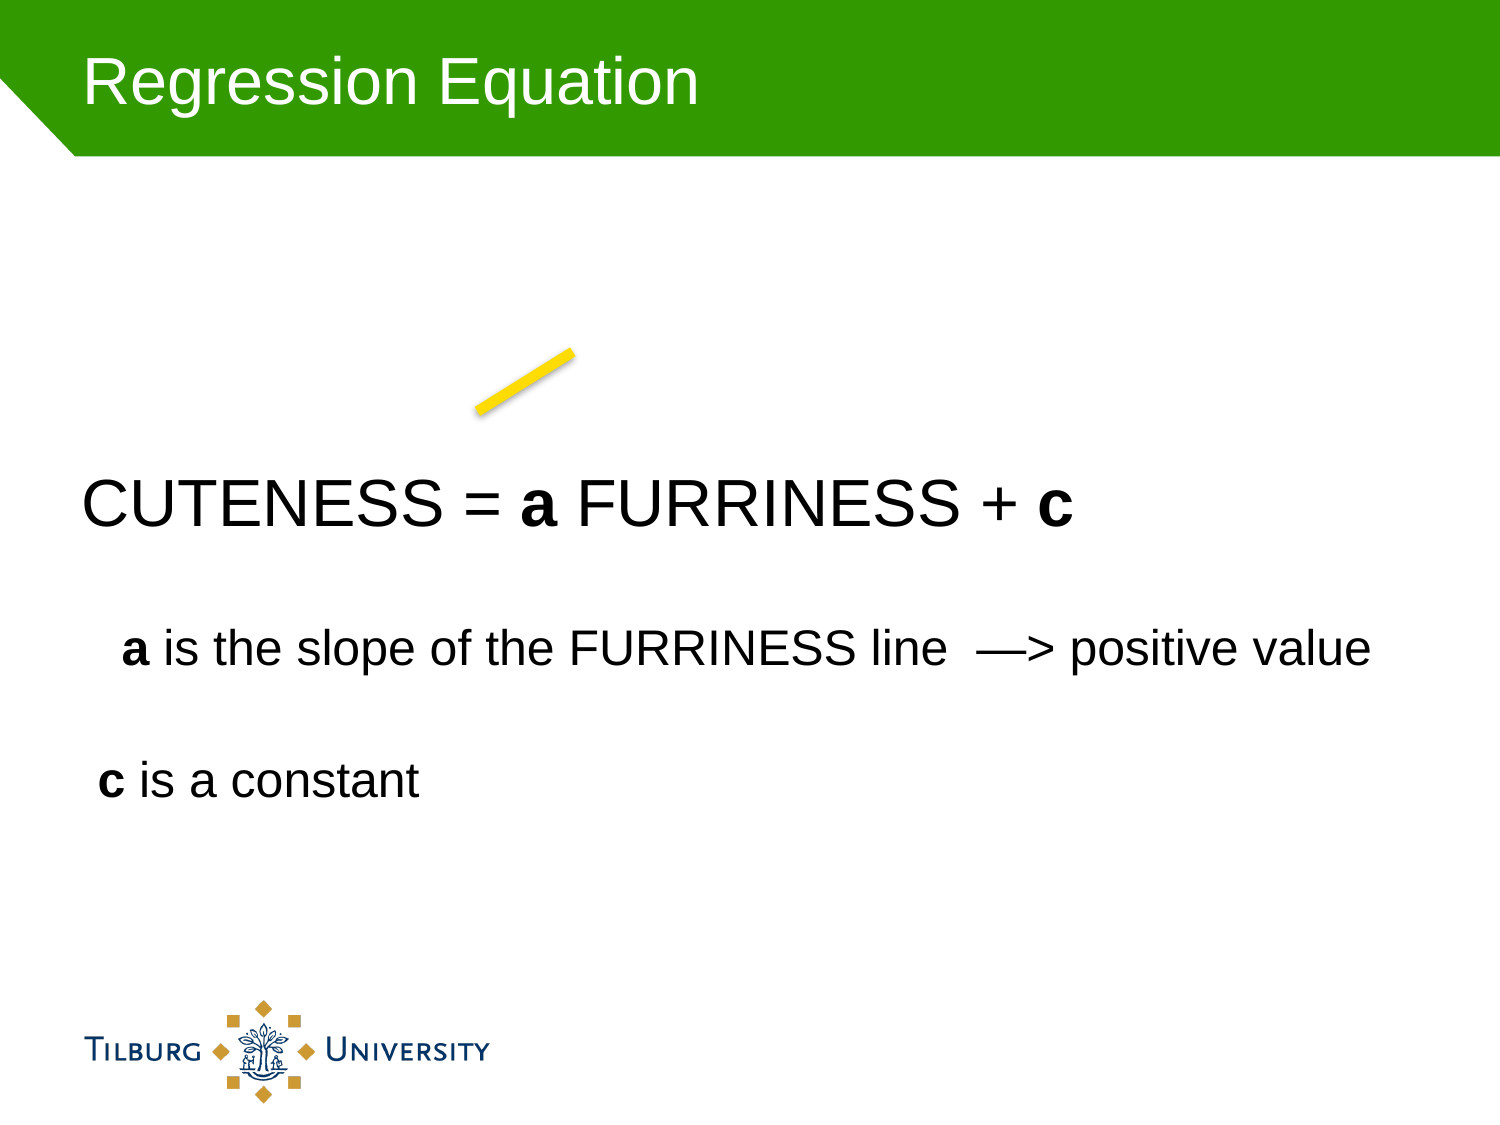

# Regression Equation

CUTENESS = a FURRINESS + c
a is the slope of the FURRINESS line  —> positive value
c is a constant